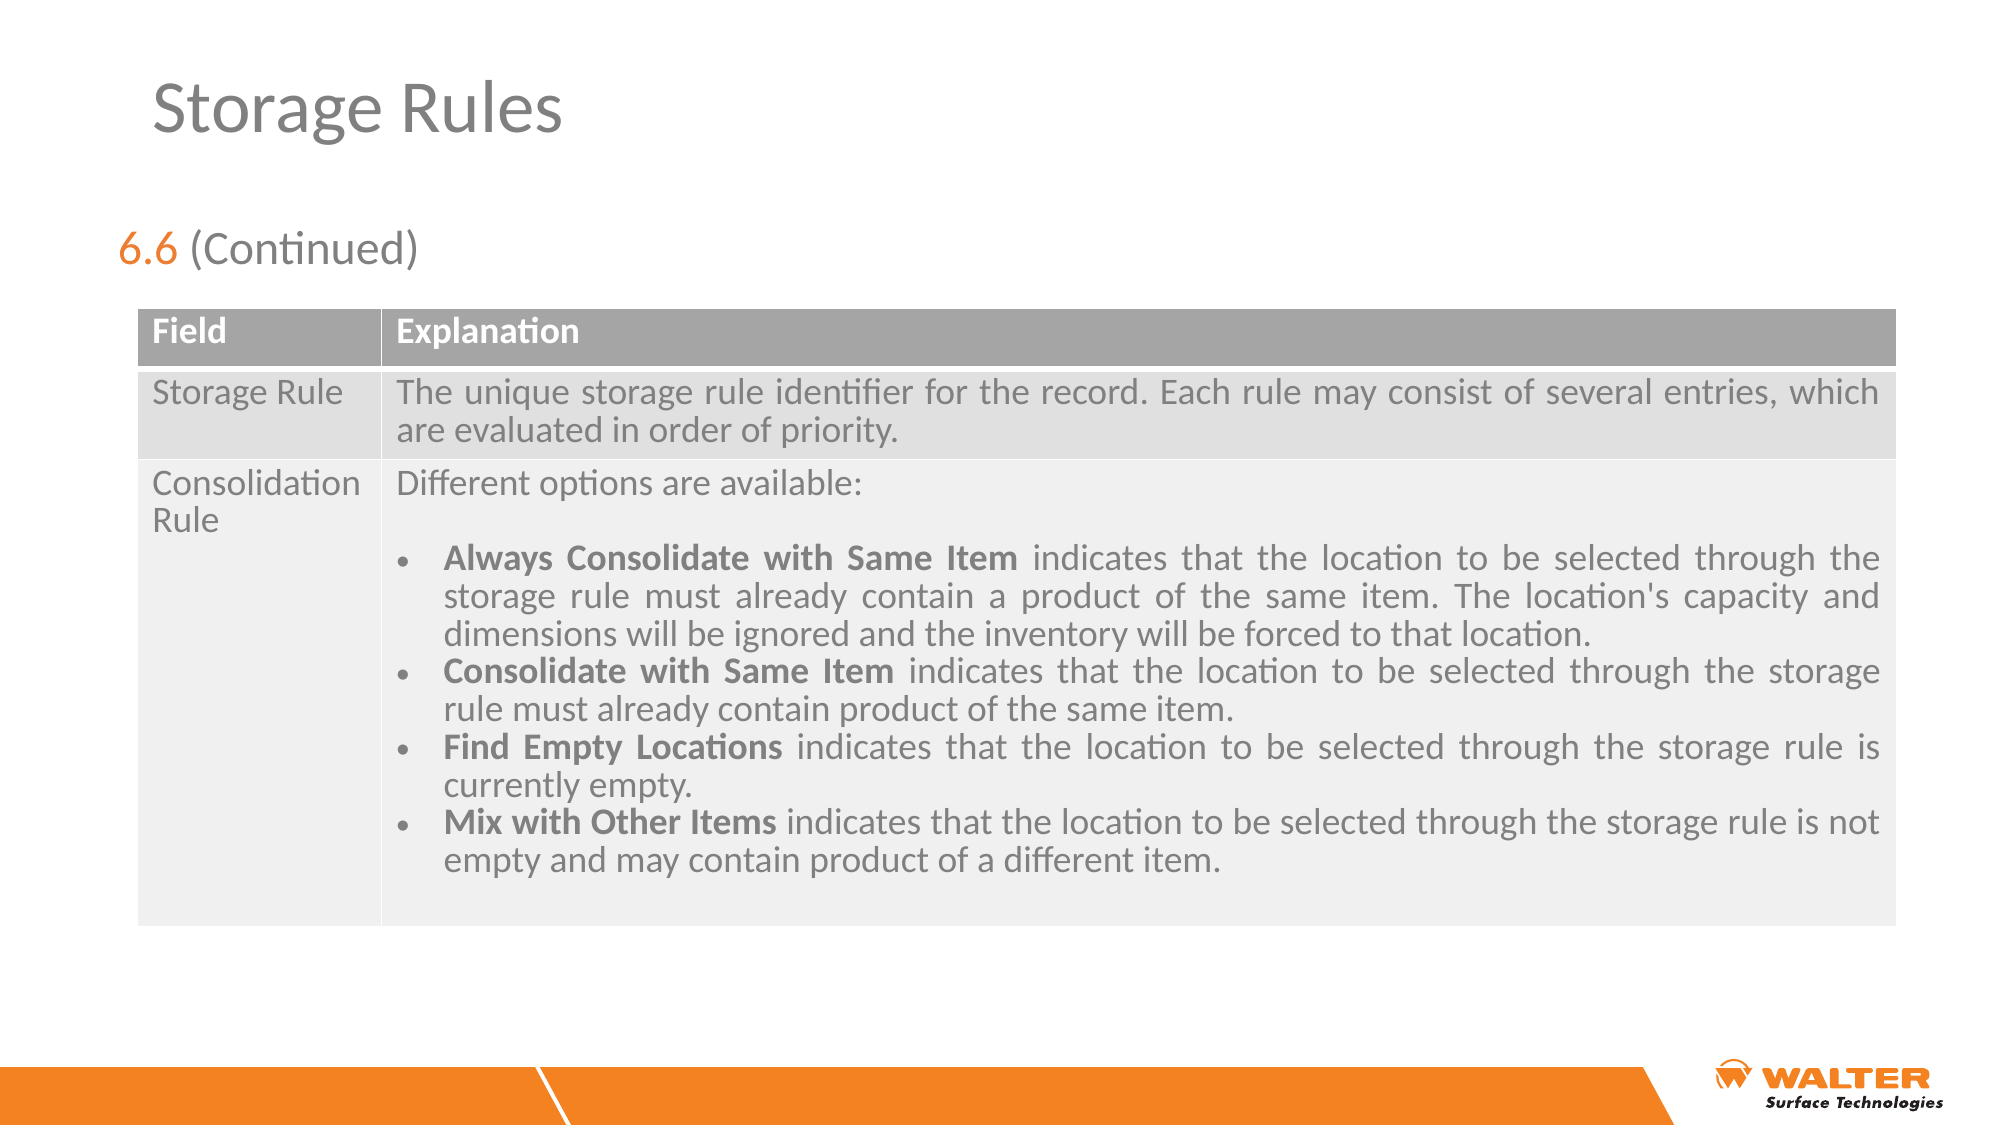

# Storage Rules
6.6 (Continued)

| Field | Explanation |
| --- | --- |
| Storage Rule | The unique storage rule identifier for the record. Each rule may consist of several entries, which are evaluated in order of priority. |
| Consolidation Rule | Different options are available: Always Consolidate with Same Item indicates that the location to be selected through the storage rule must already contain a product of the same item. The location's capacity and dimensions will be ignored and the inventory will be forced to that location. Consolidate with Same Item indicates that the location to be selected through the storage rule must already contain product of the same item. Find Empty Locations indicates that the location to be selected through the storage rule is currently empty. Mix with Other Items indicates that the location to be selected through the storage rule is not empty and may contain product of a different item. |